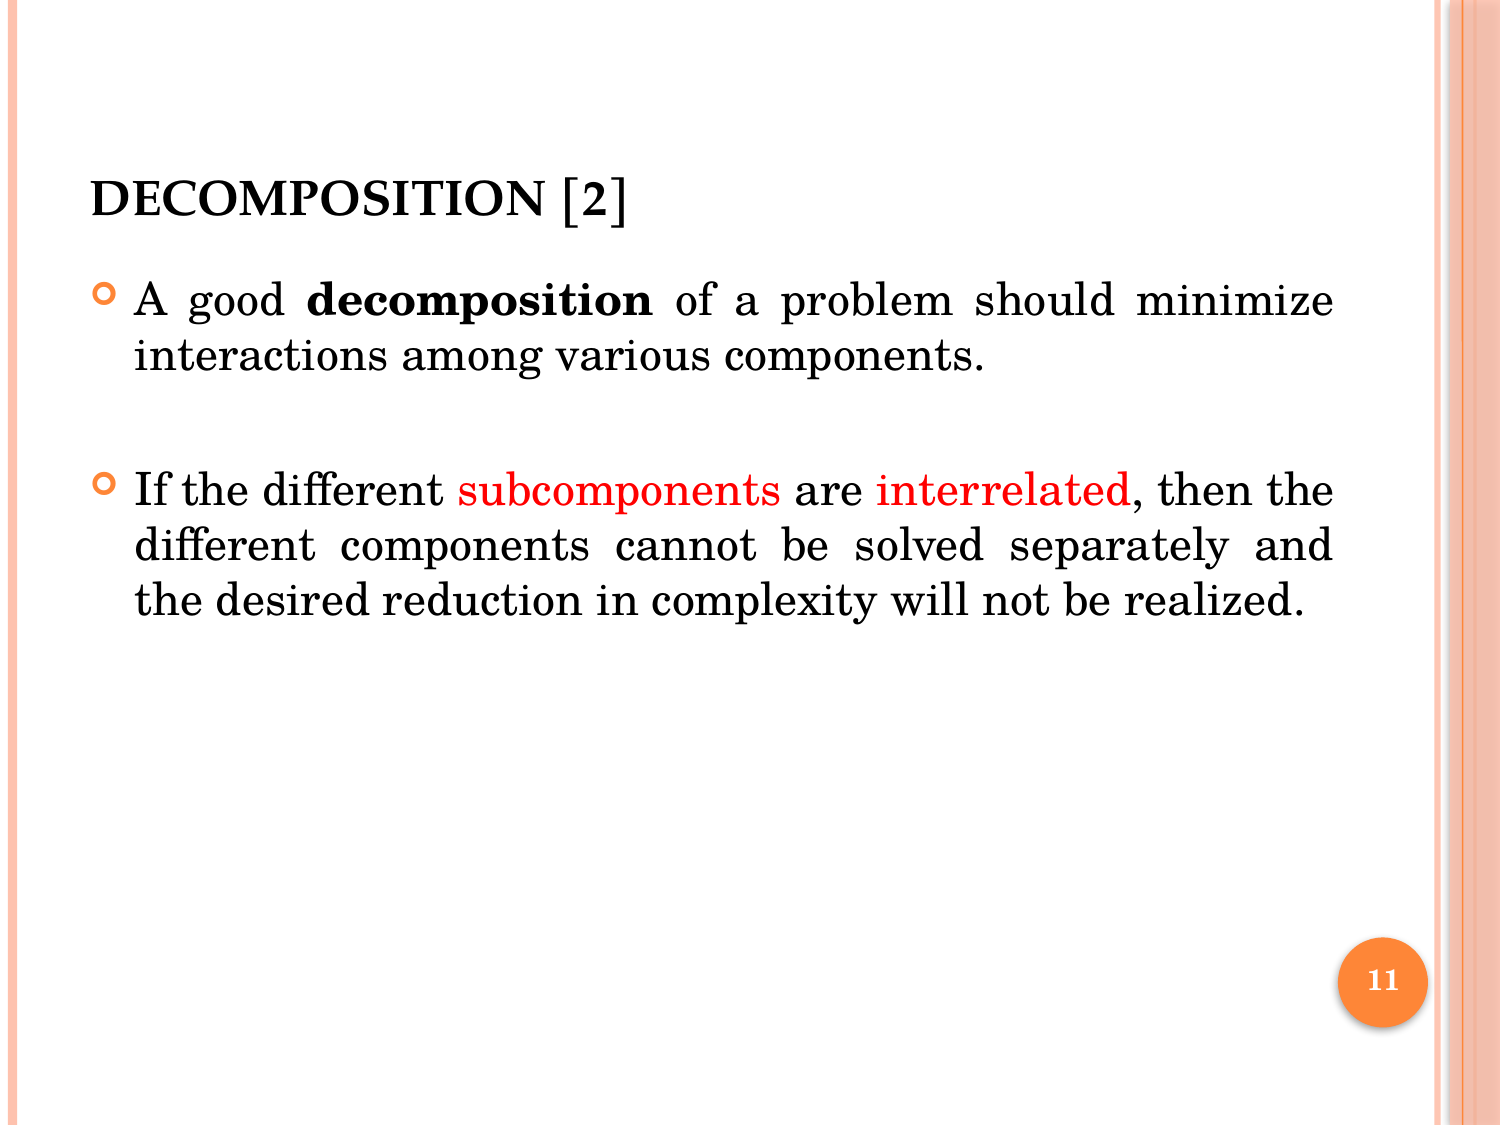

# DECOMPOSITION [2]
A good decomposition of a problem should minimize interactions among various components.

If the different subcomponents are interrelated, then the different components cannot be solved separately and the desired reduction in complexity will not be realized.

11